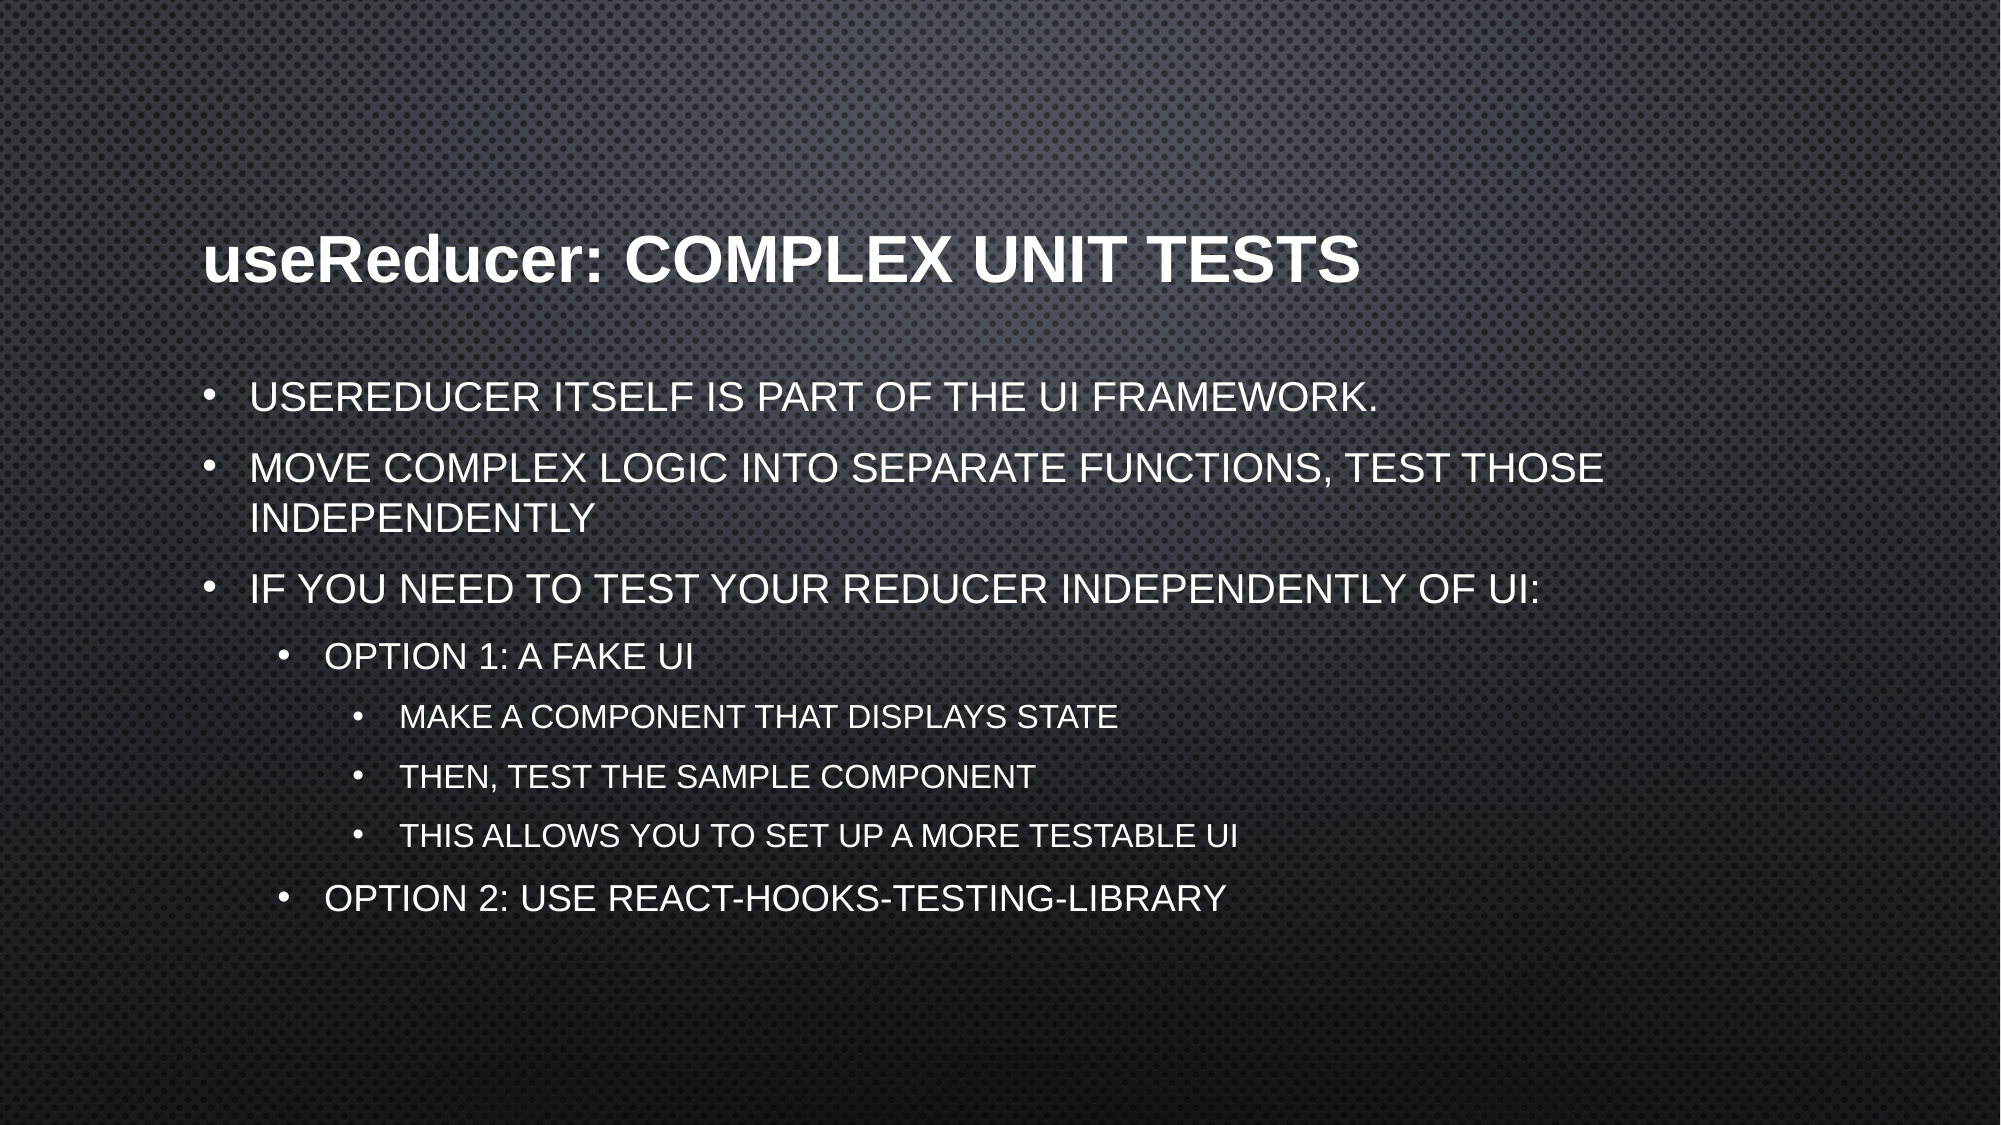

# useReducer: Complex Unit Tests
useReducer itself is part of the UI framework.
Move complex logic into separate functions, test those independently
If you need to test your reducer independently of UI:
Option 1: A fake UI
Make a component that displays state
Then, test the sample component
This allows you to set up a more testable UI
Option 2: Use react-hooks-testing-library